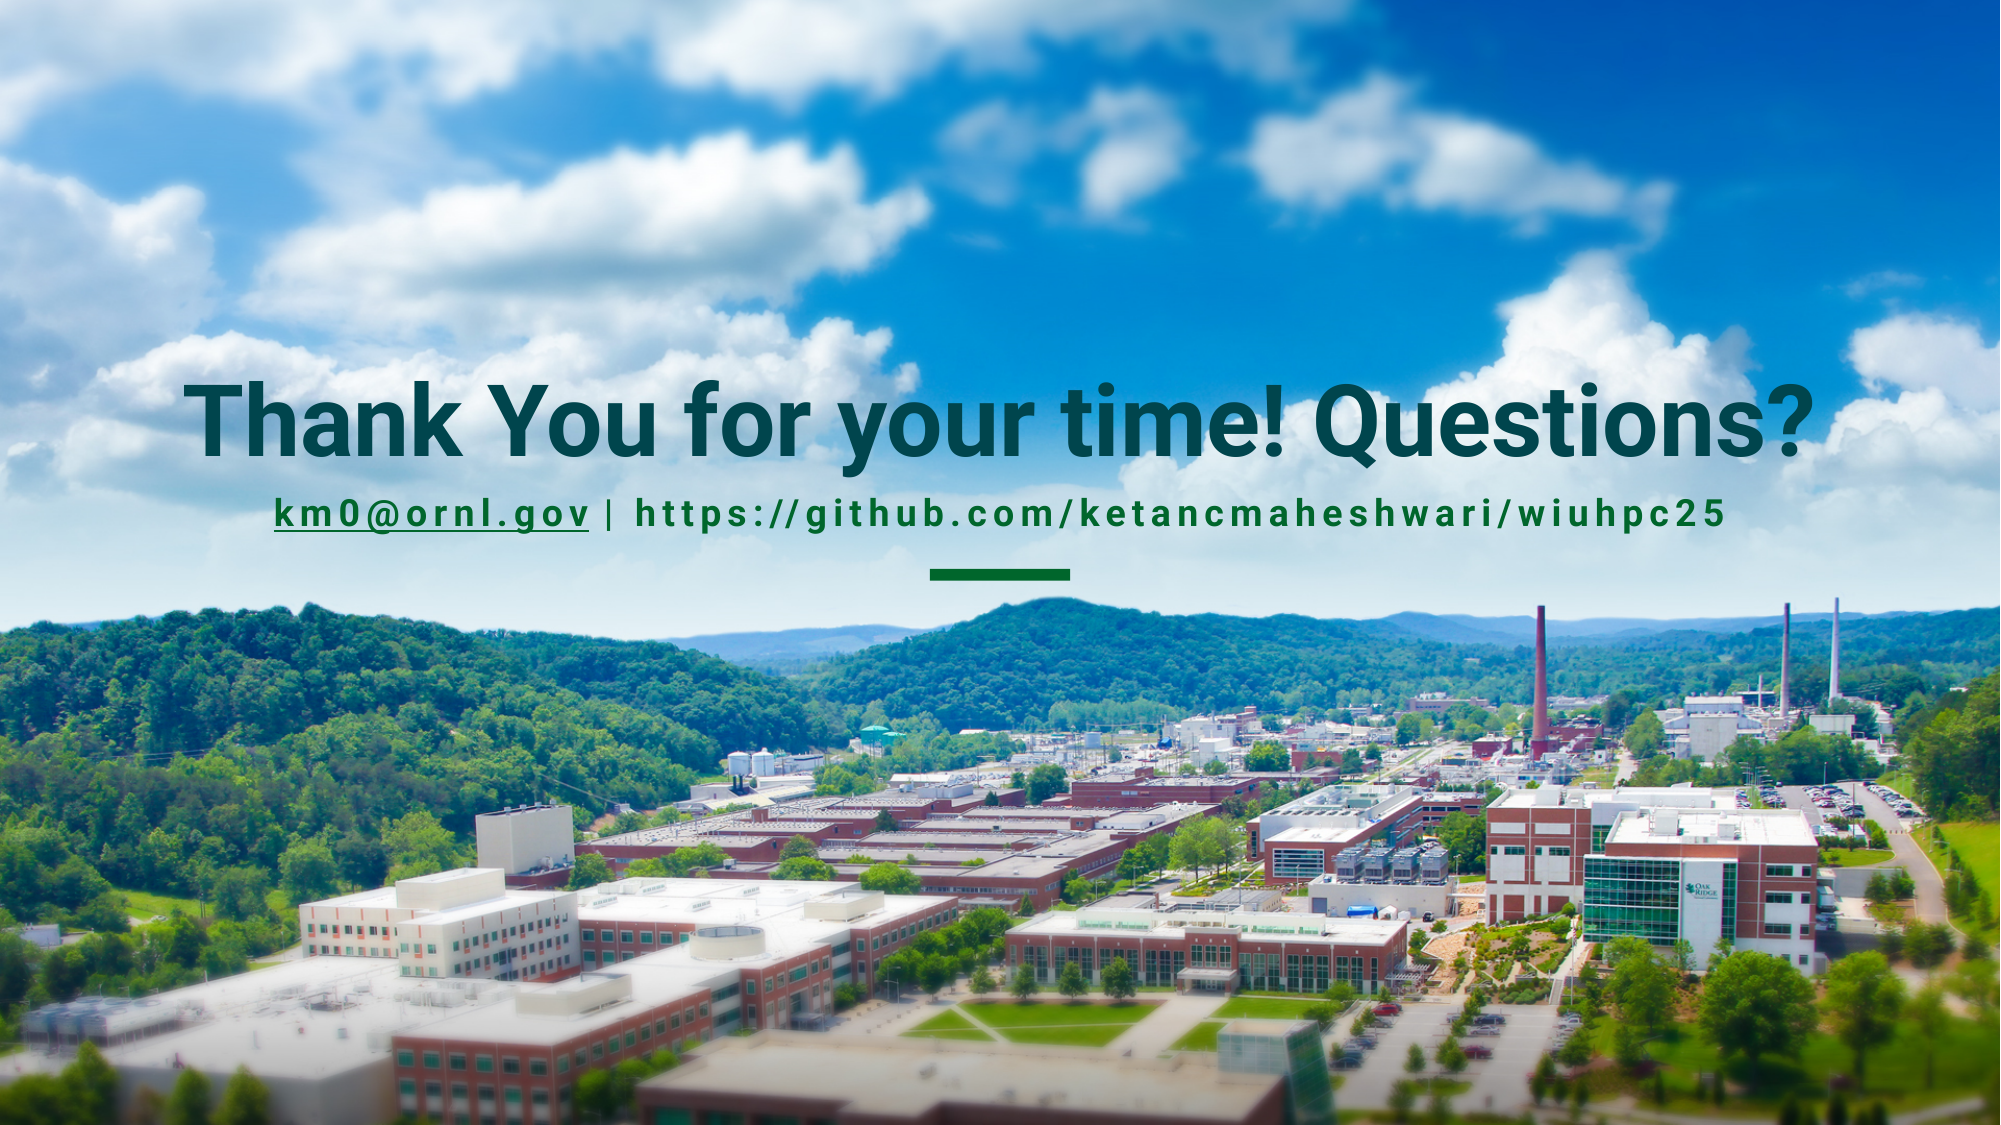

# Thank You for your time! Questions?
km0@ornl.gov | https://github.com/ketancmaheshwari/wiuhpc25